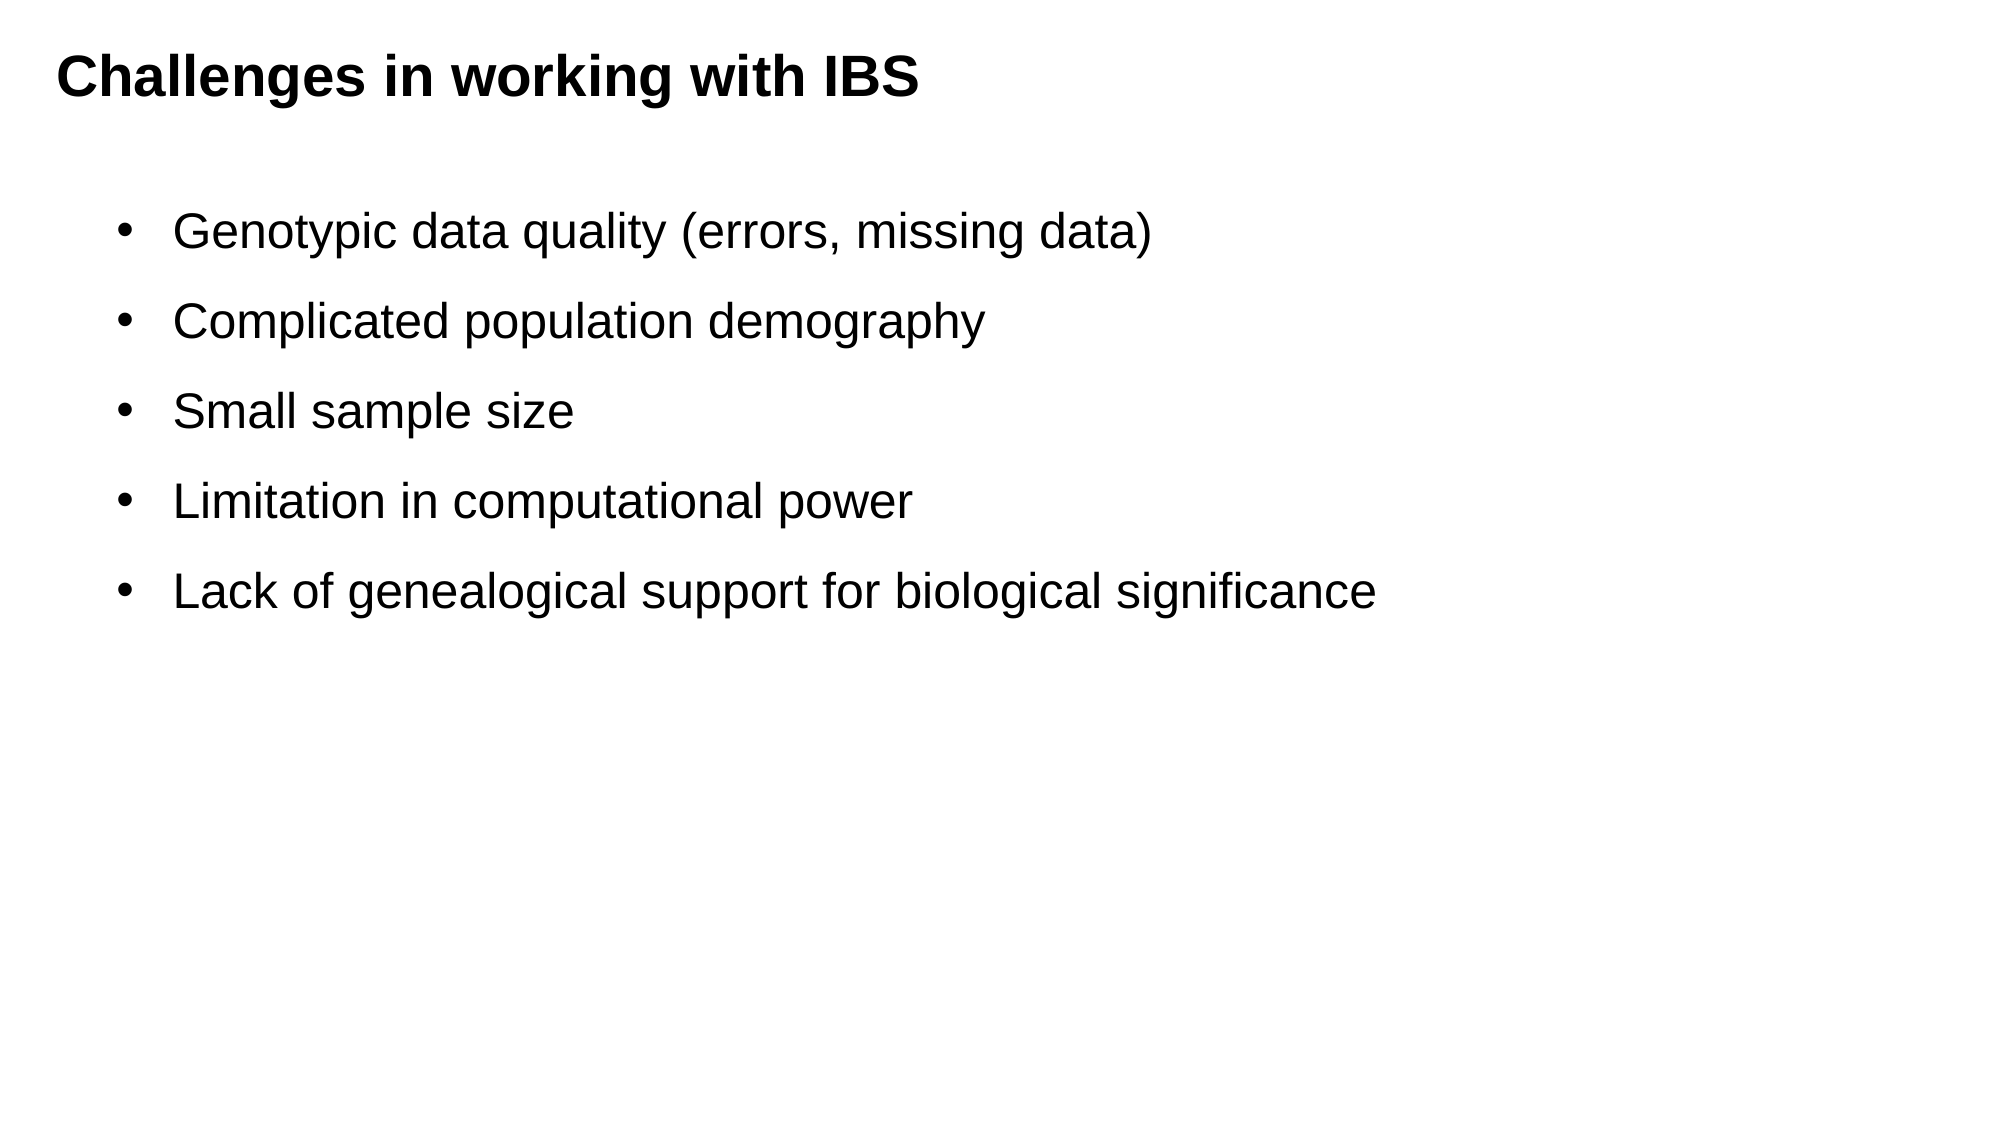

Challenges in working with IBS
Genotypic data quality (errors, missing data)
Complicated population demography
Small sample size
Limitation in computational power
Lack of genealogical support for biological significance